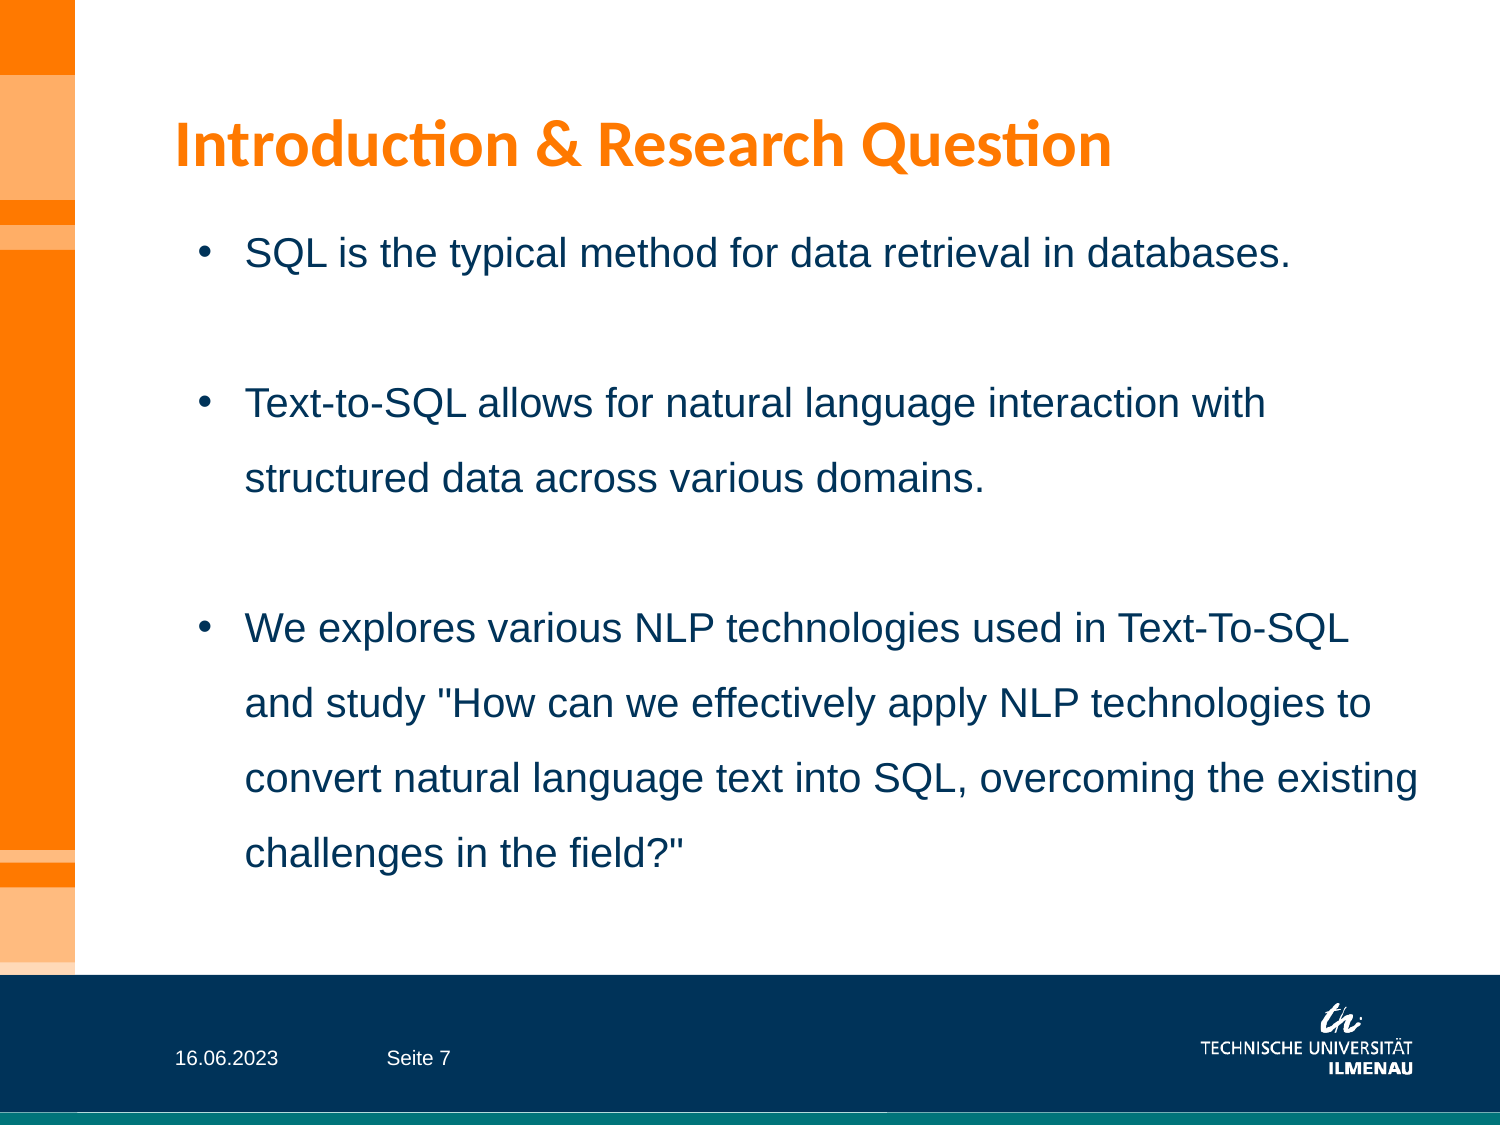

Introduction & Research Question
SQL is the typical method for data retrieval in databases.

Text-to-SQL allows for natural language interaction with structured data across various domains.

We explores various NLP technologies used in Text-To-SQL and study "How can we effectively apply NLP technologies to convert natural language text into SQL, overcoming the existing challenges in the field?"

16.06.2023
Seite 7